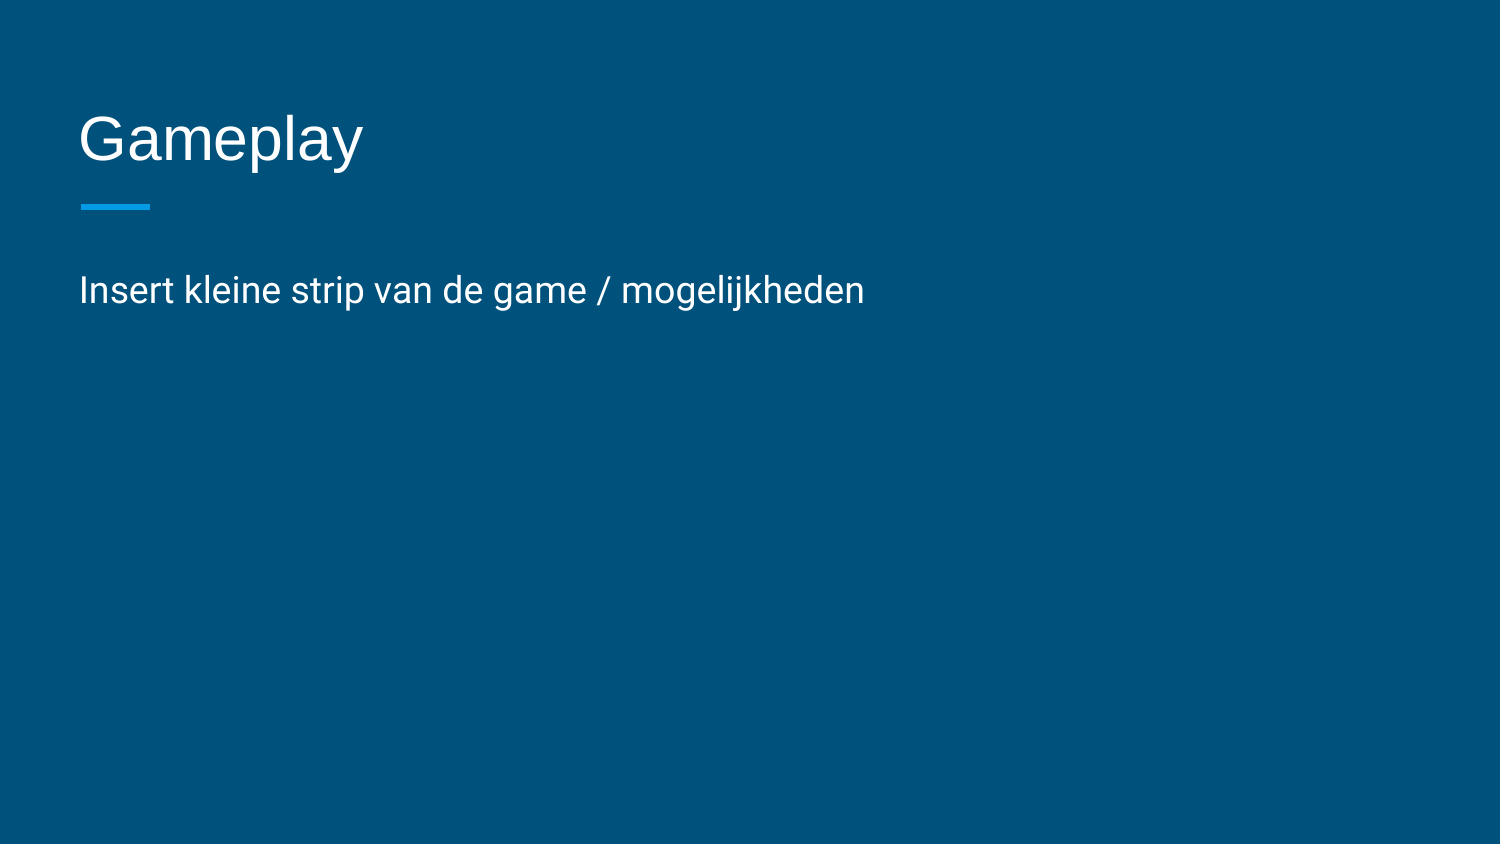

# Gameplay
Insert kleine strip van de game / mogelijkheden